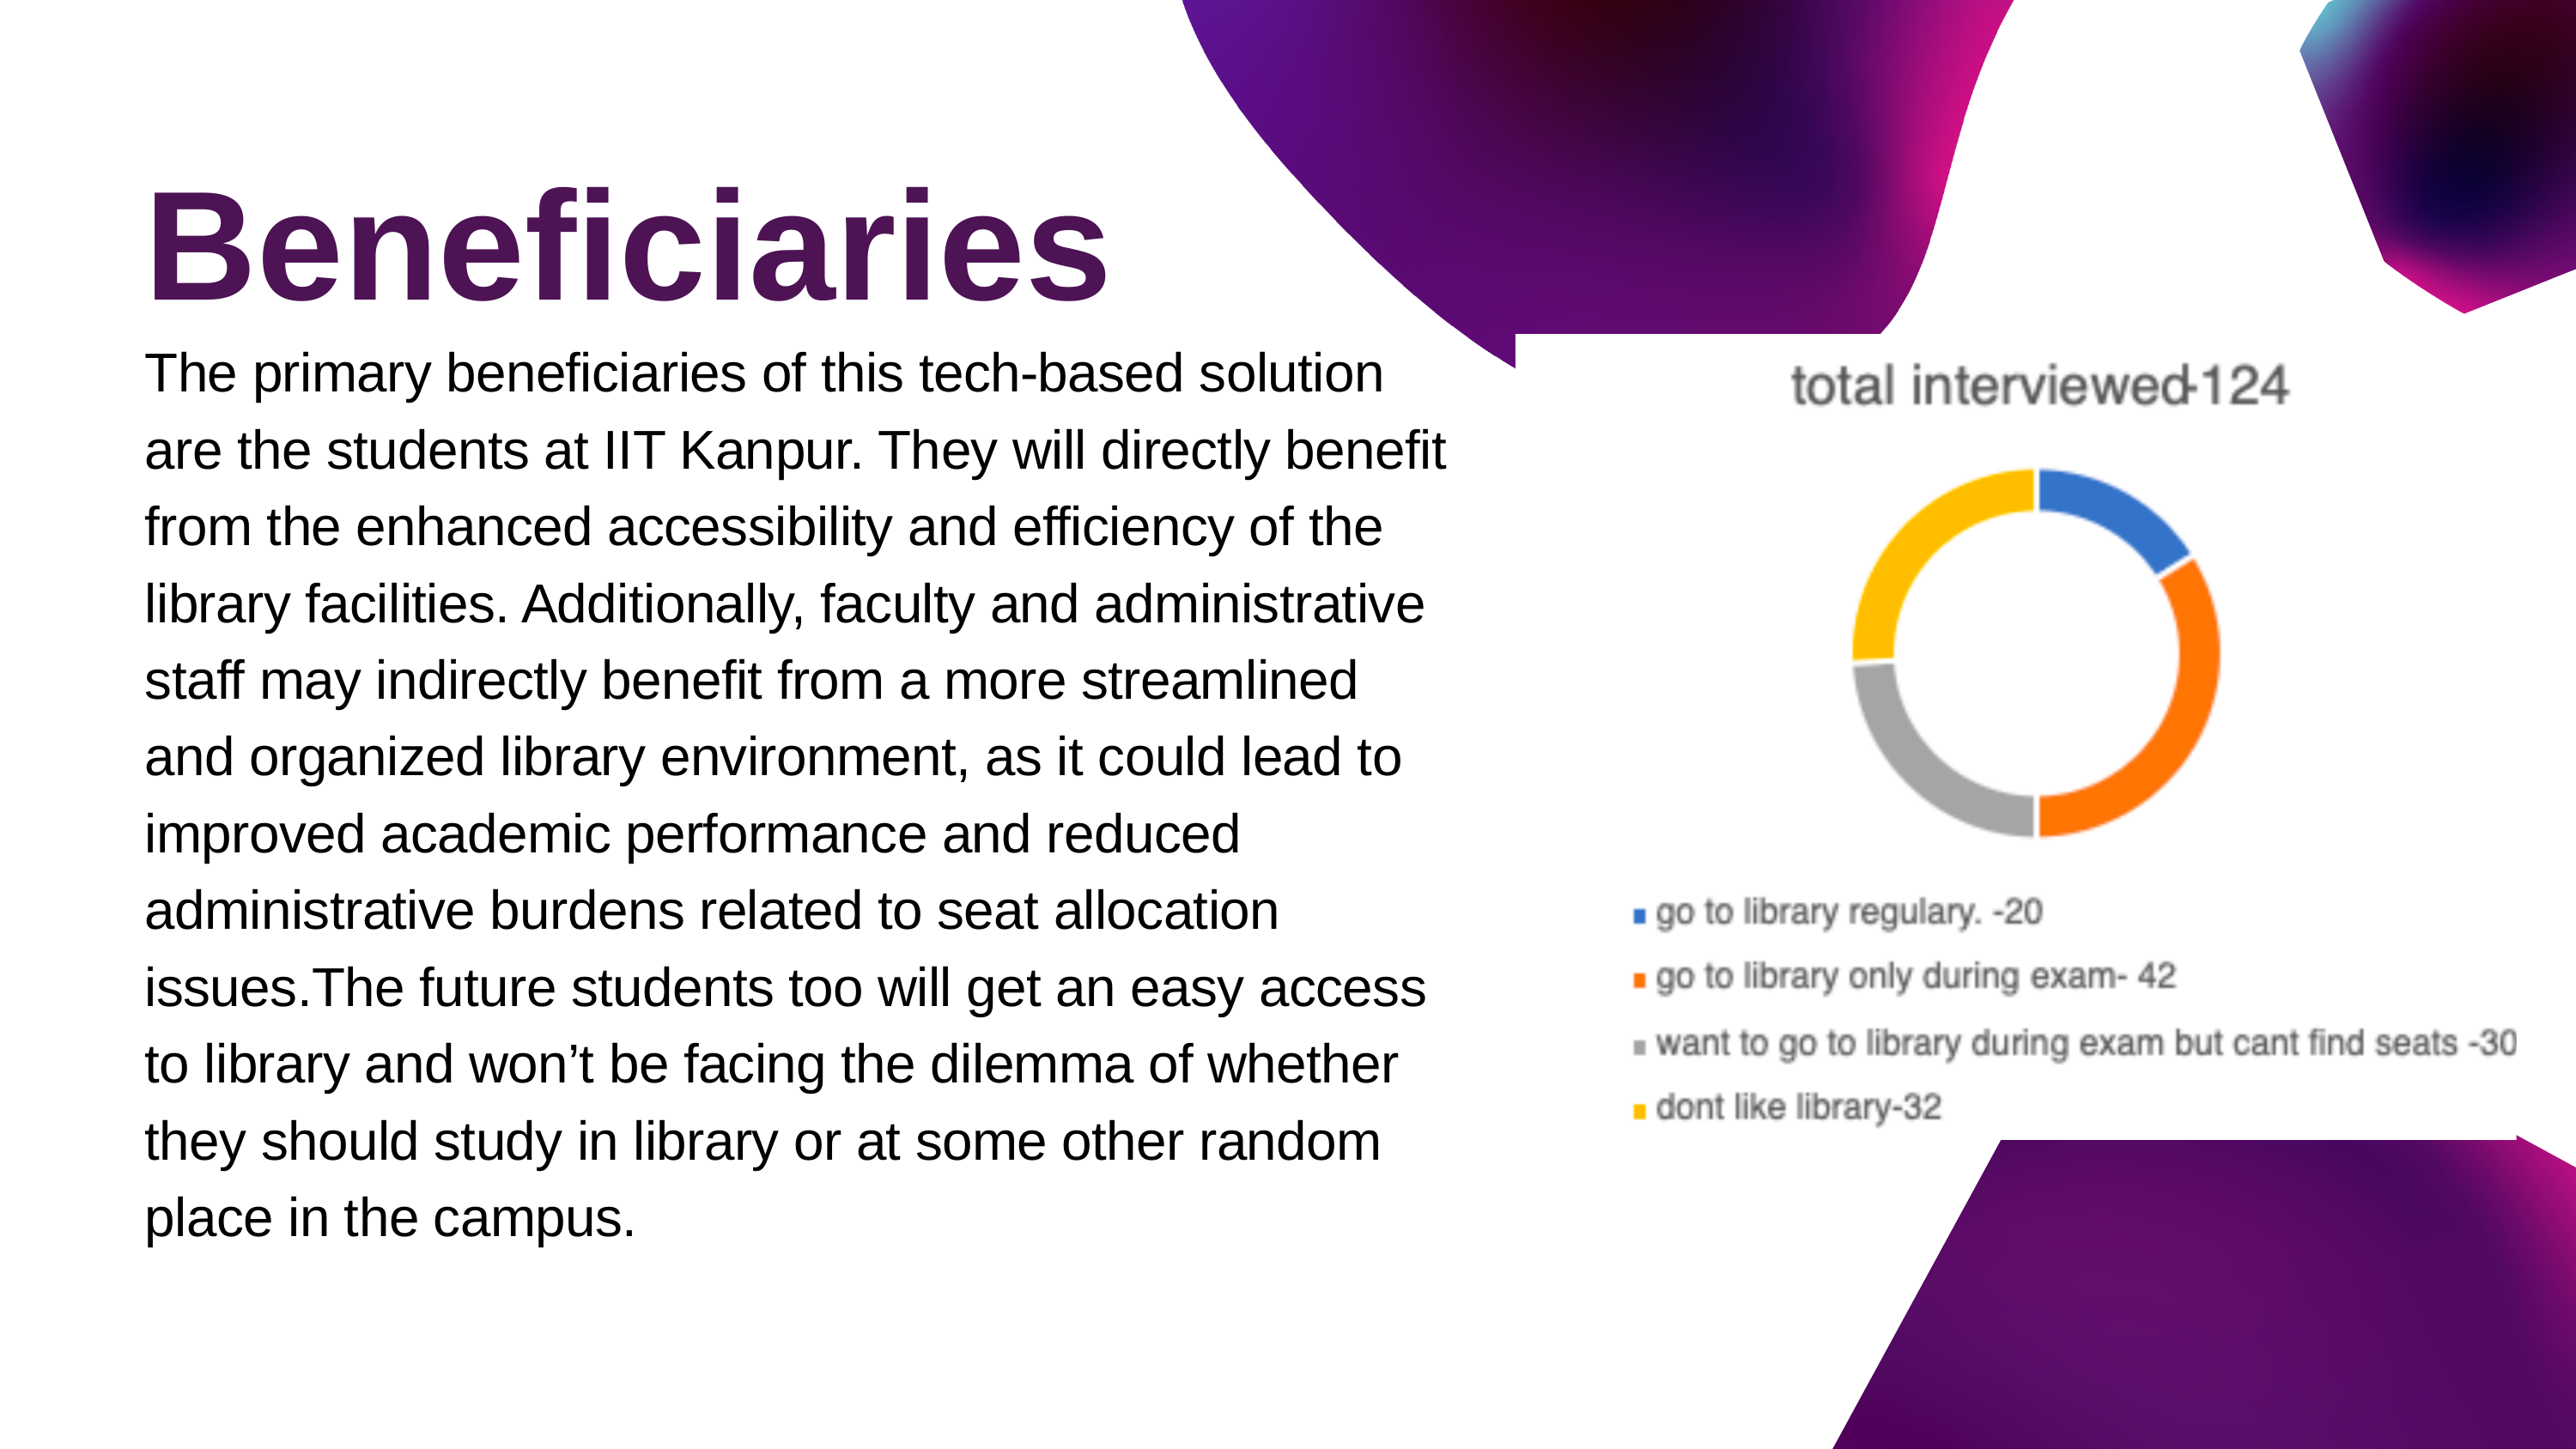

Beneficiaries

The primary beneficiaries of this tech-based solution are the students at IIT Kanpur. They will directly benefit from the enhanced accessibility and efficiency of the library facilities. Additionally, faculty and administrative staff may indirectly benefit from a more streamlined and organized library environment, as it could lead to improved academic performance and reduced administrative burdens related to seat allocation issues.The future students too will get an easy access to library and won’t be facing the dilemma of whether they should study in library or at some other random place in the campus.